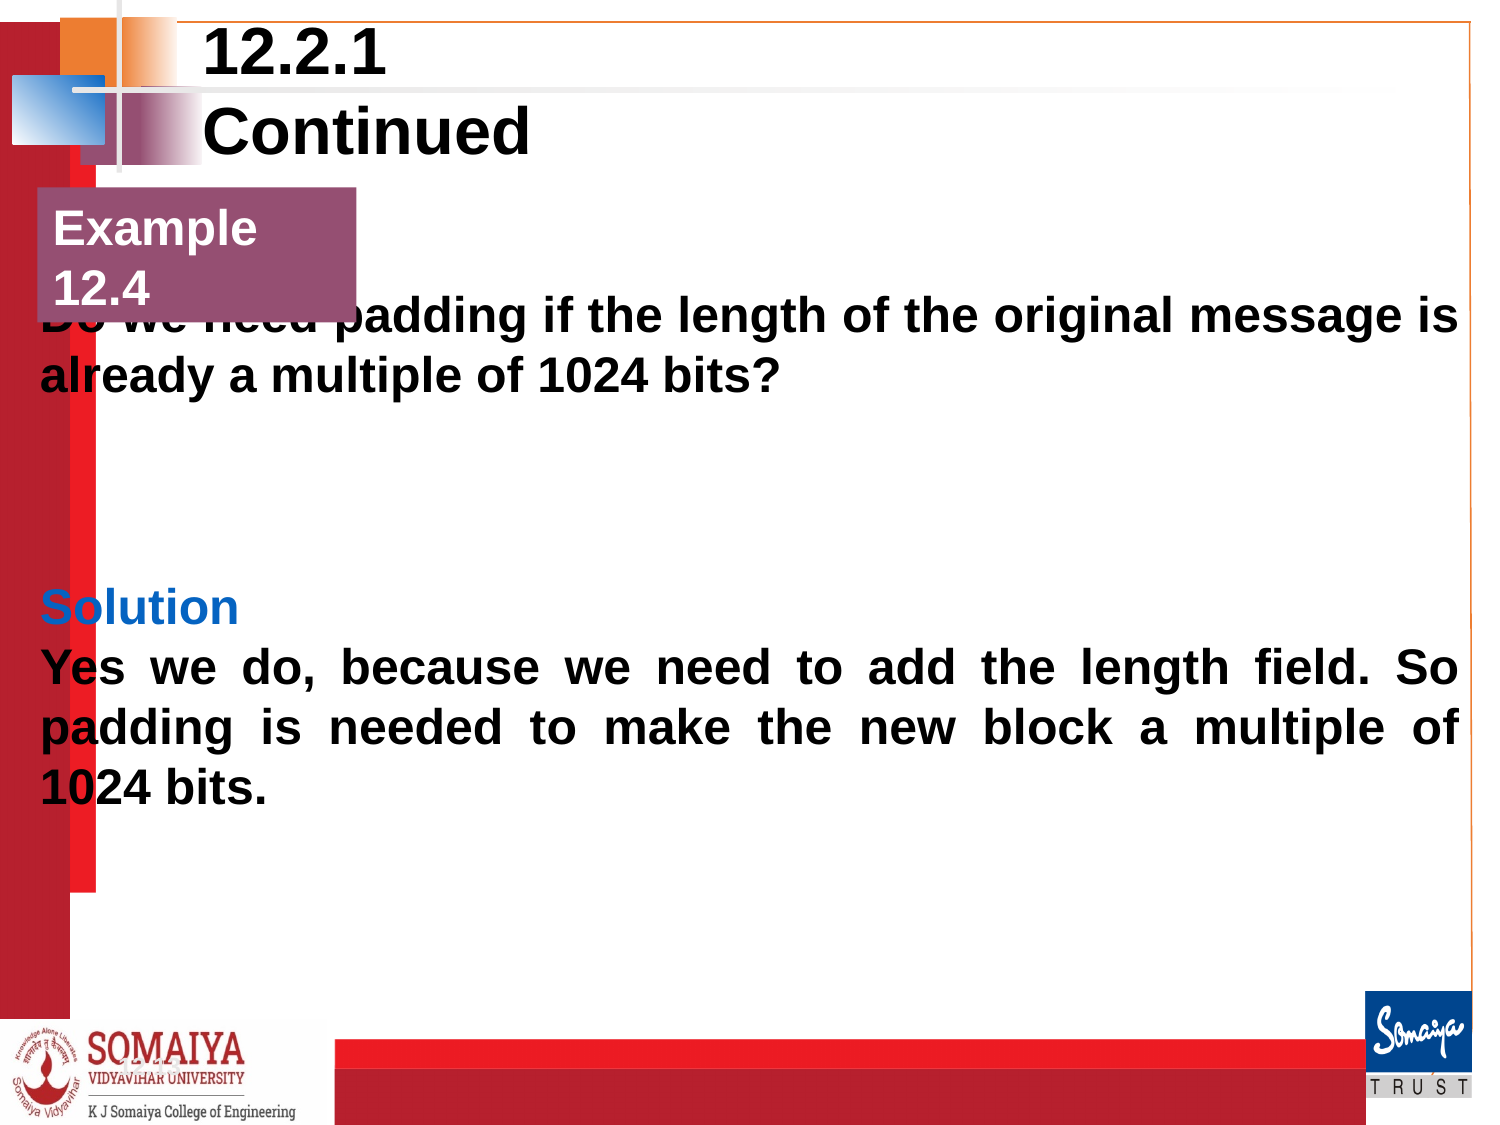

12.2.1     Continued

Example 12.4
Do we need padding if the length of the original message is already a multiple of 1024 bits?
Solution
Yes we do, because we need to add the length field. So padding is needed to make the new block a multiple of 1024 bits.
12.13